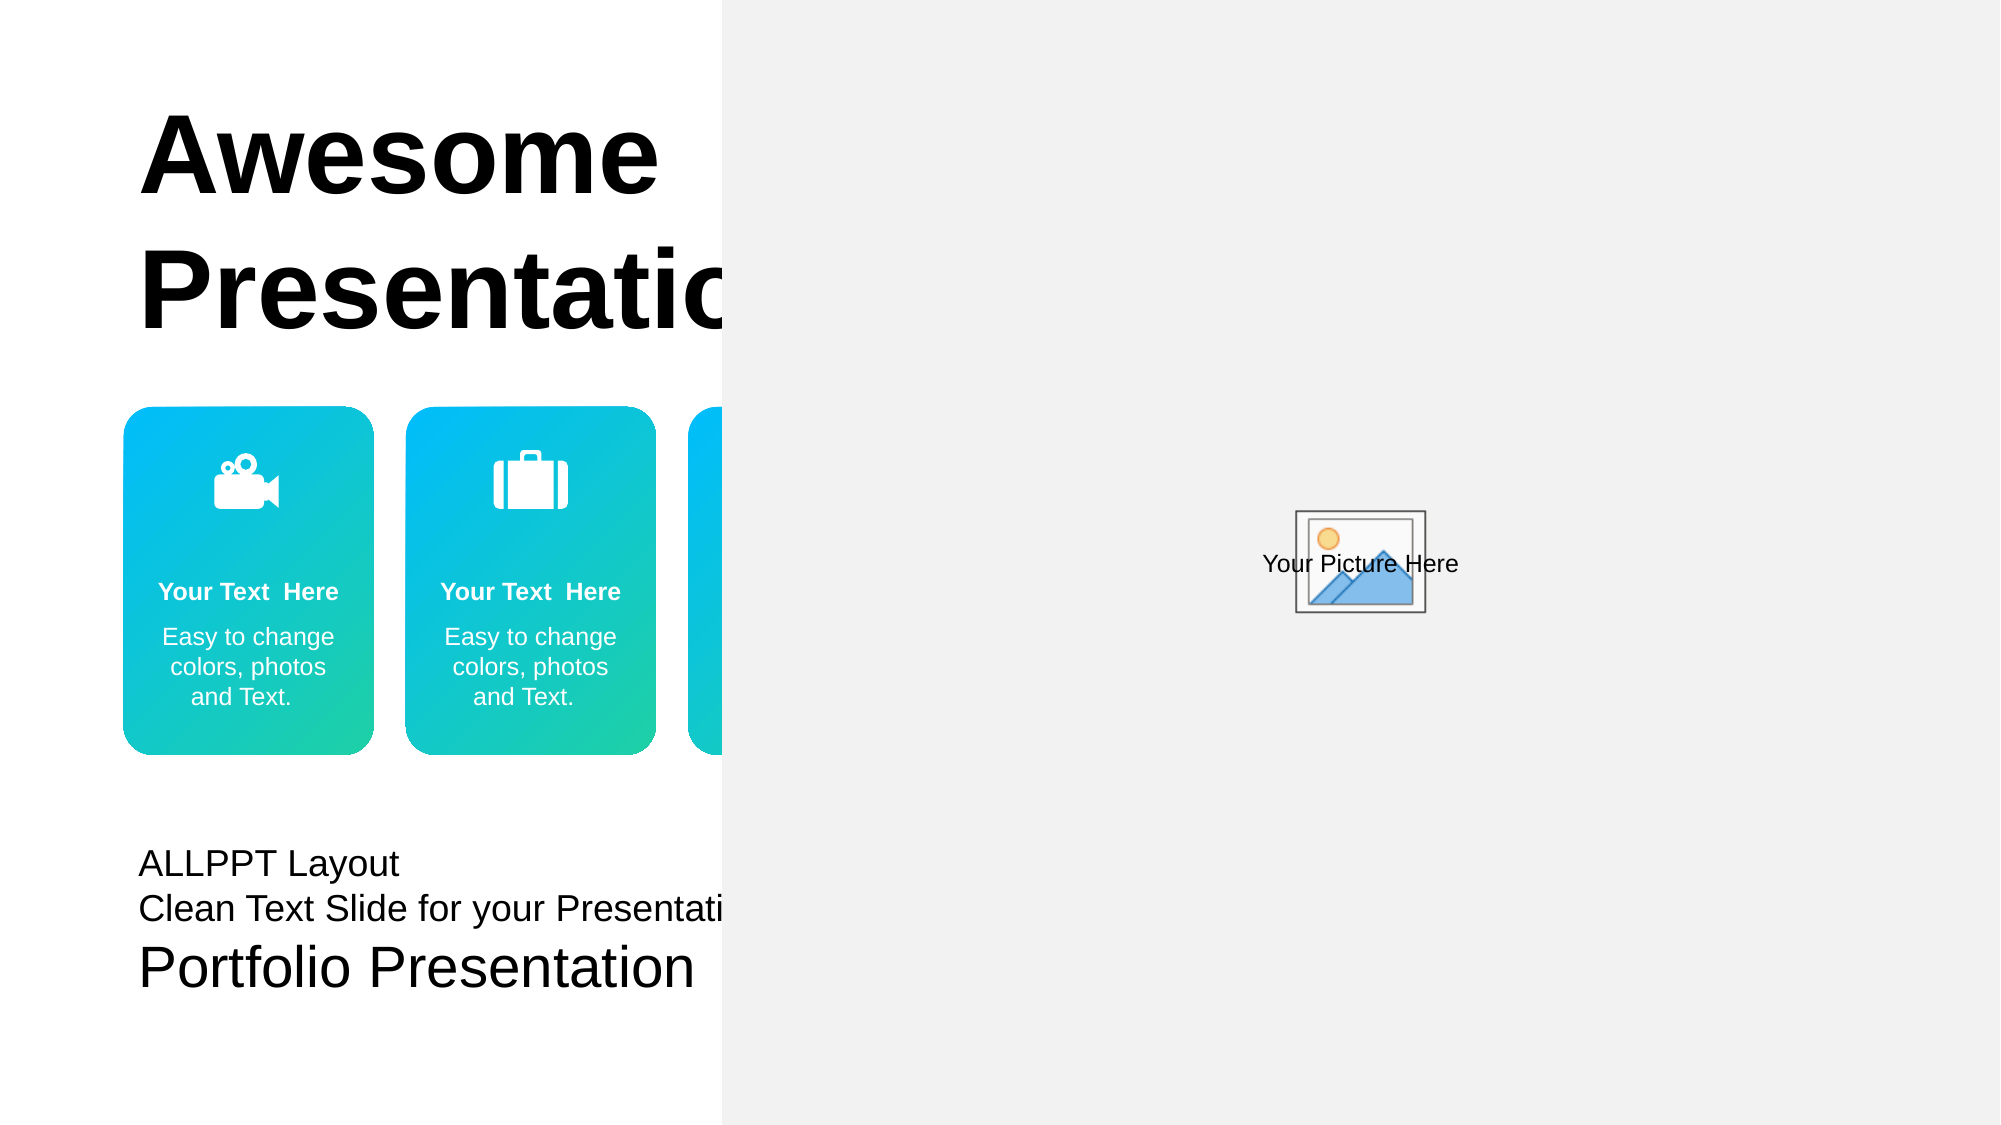

Awesome Presentation

Your Text  Here
Easy to change colors, photos and Text.
Your Text  Here
Easy to change colors, photos and Text.
Your Text  Here
Easy to change colors, photos and Text.
ALLPPT Layout
Clean Text Slide for your Presentation
Portfolio Presentation